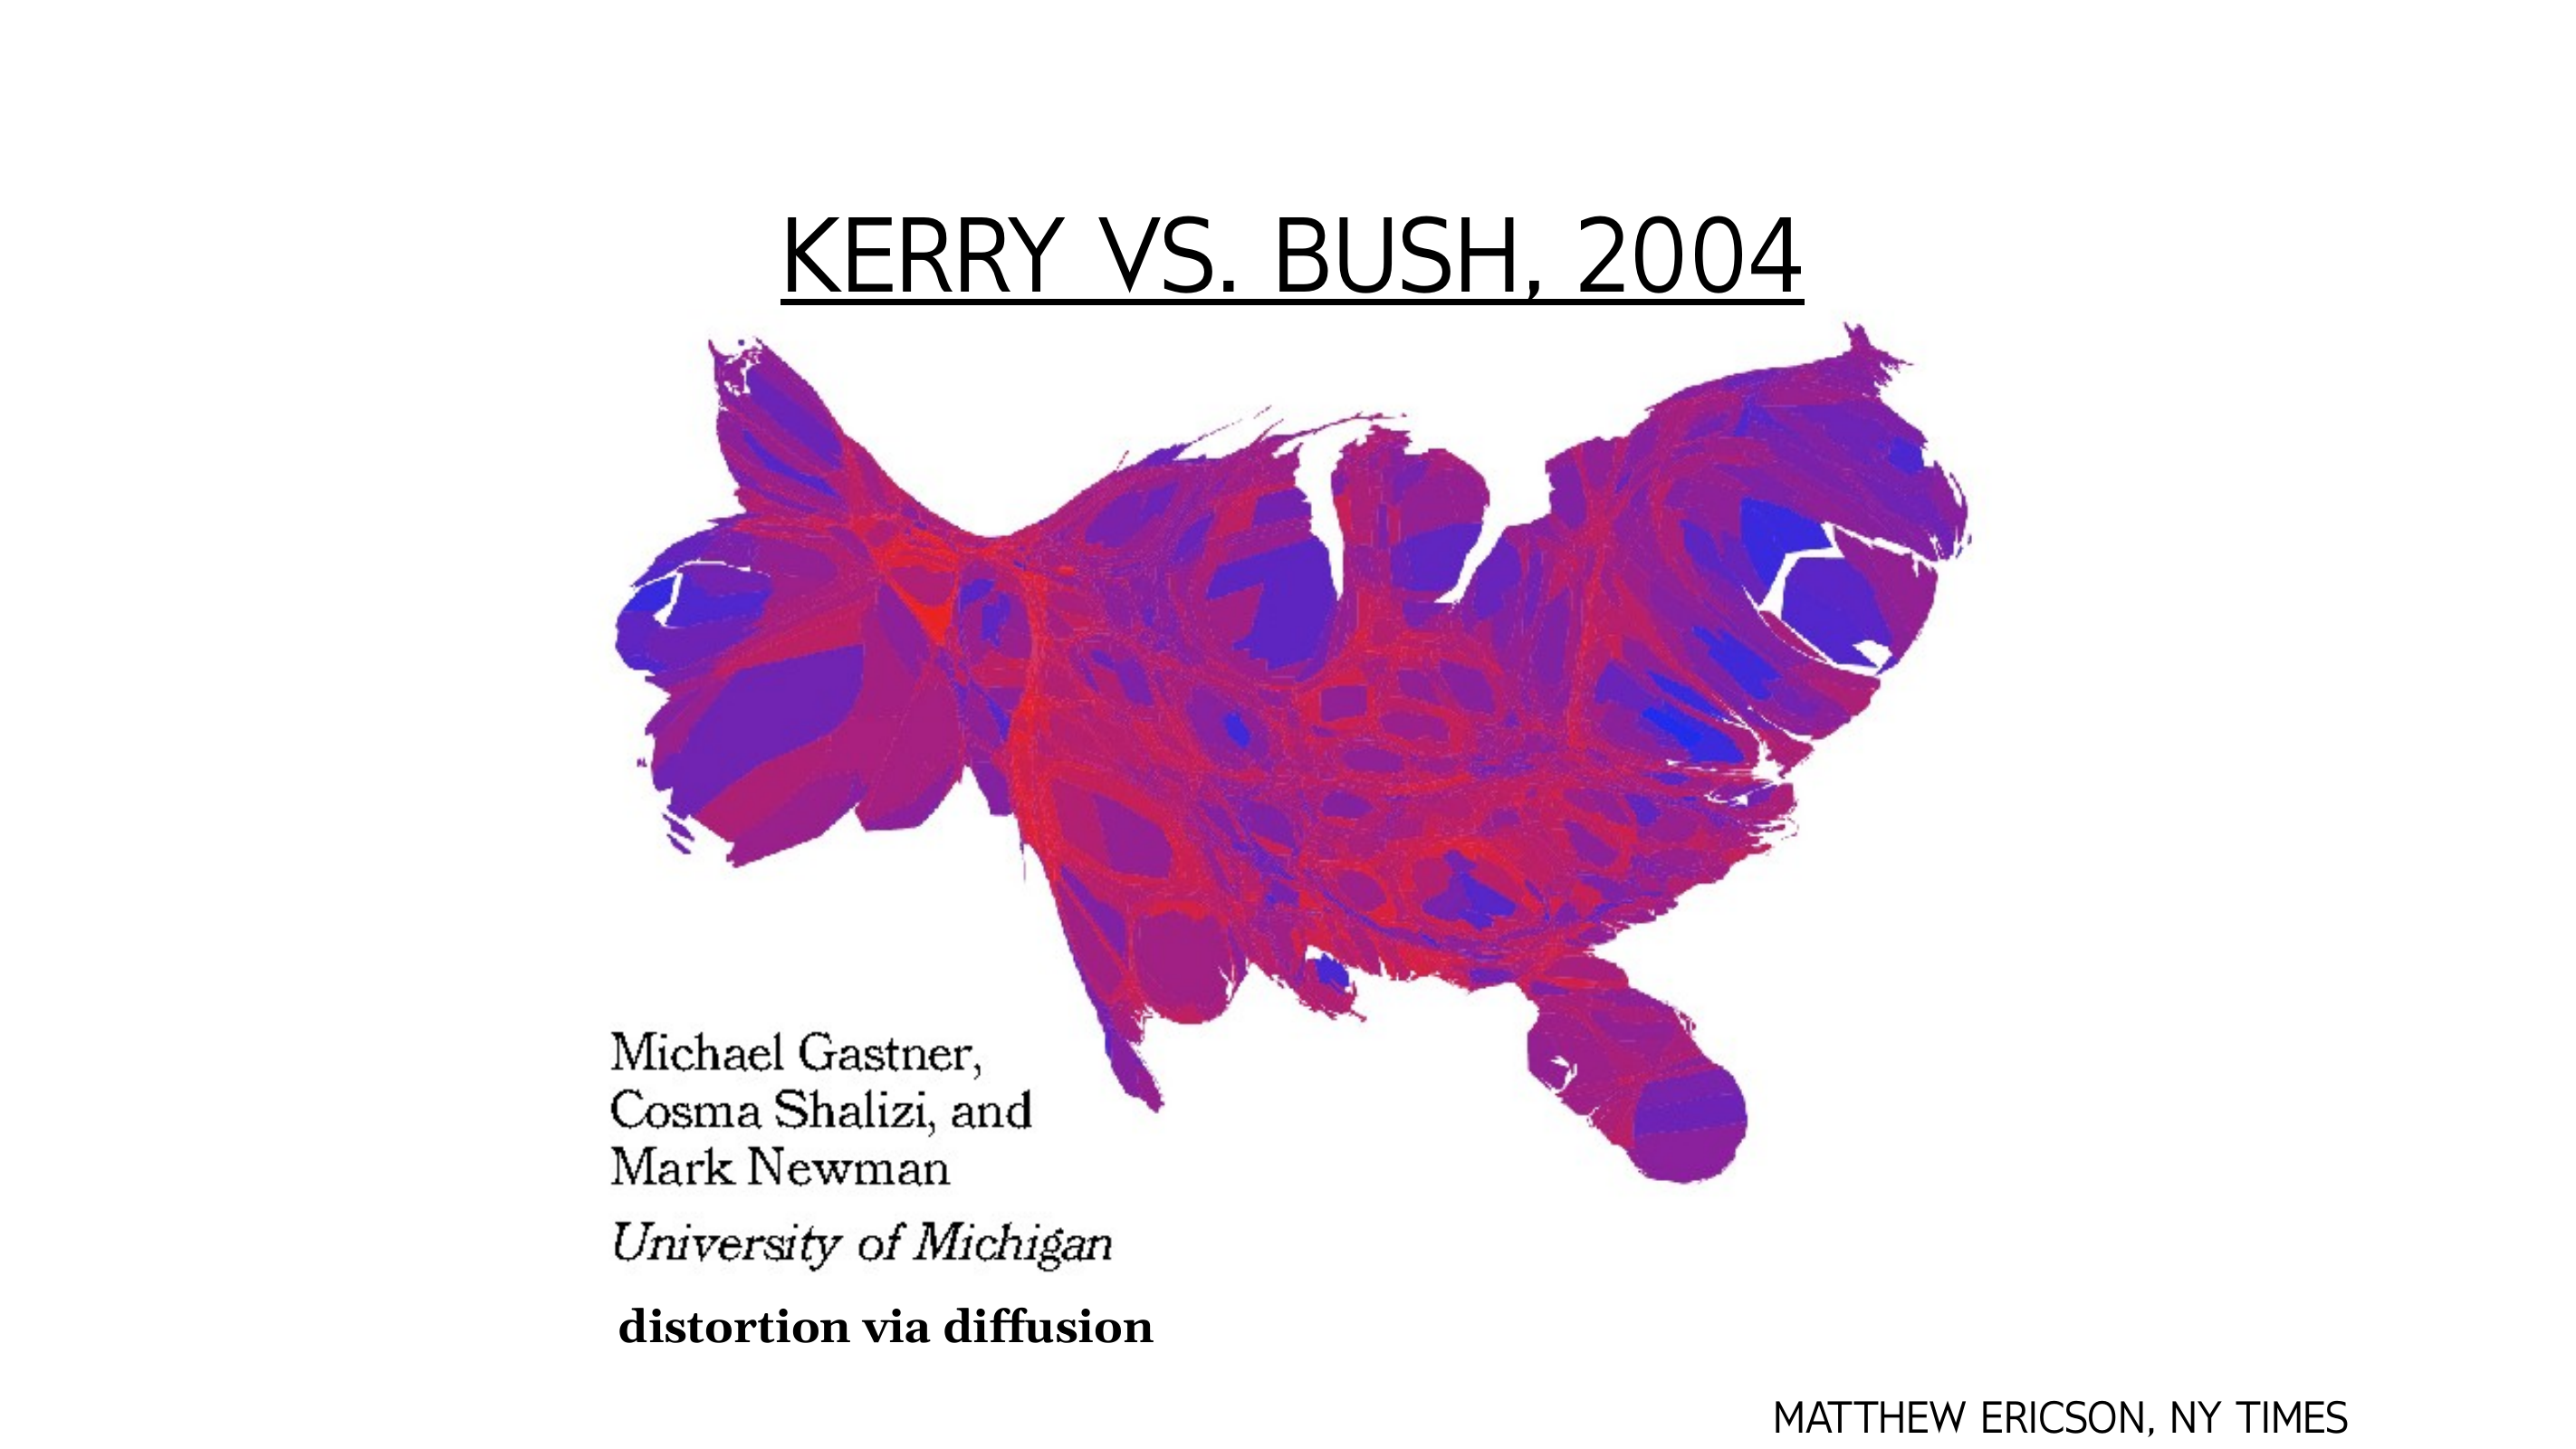

Kerry vs. Bush, 2004

distortion via diffusion
Matthew Ericson, NY Times